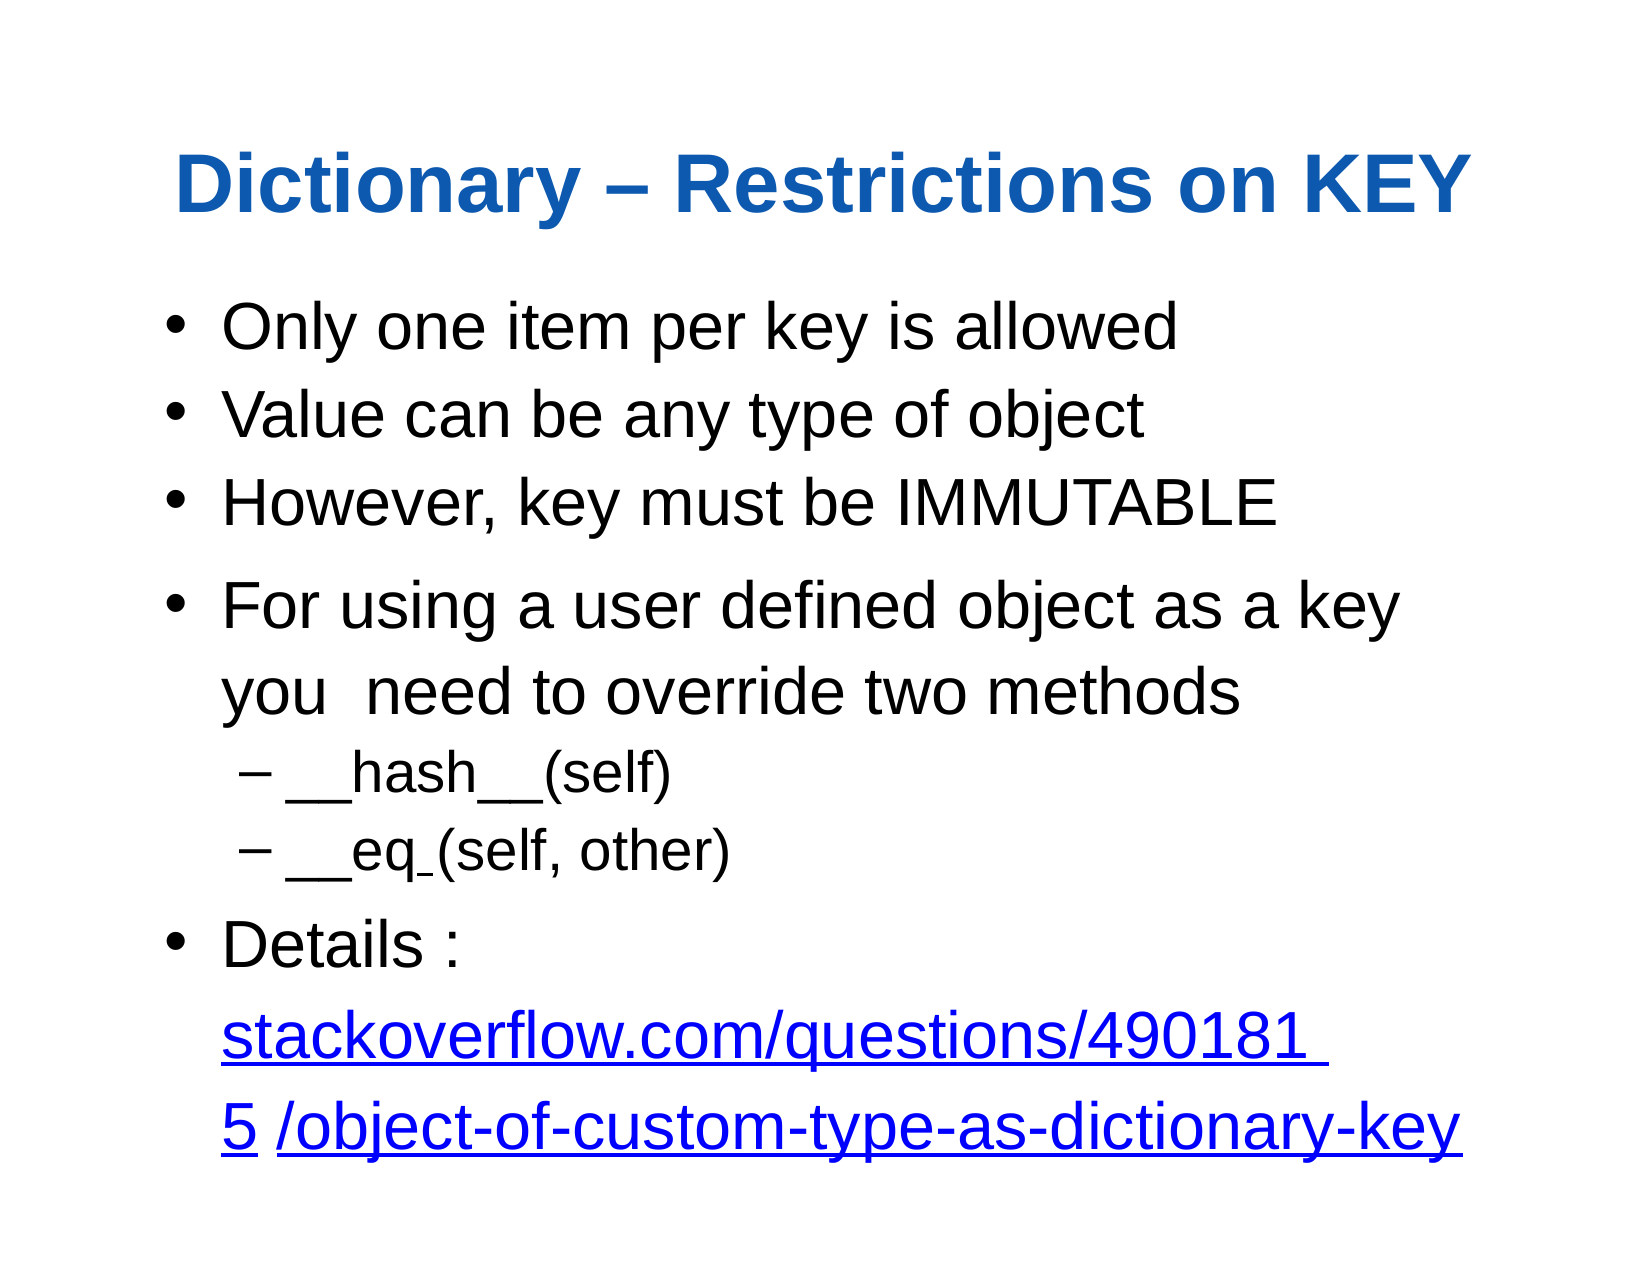

# Dictionary – Restrictions on KEY
Only one item per key is allowed
Value can be any type of object
However, key must be IMMUTABLE
For using a user defined object as a key you  need to override two methods
__hash__(self)
__eq 	(self, other)
Details : stackoverflow.com/questions/490181   5 /object-of-custom-type-as-dictionary-key